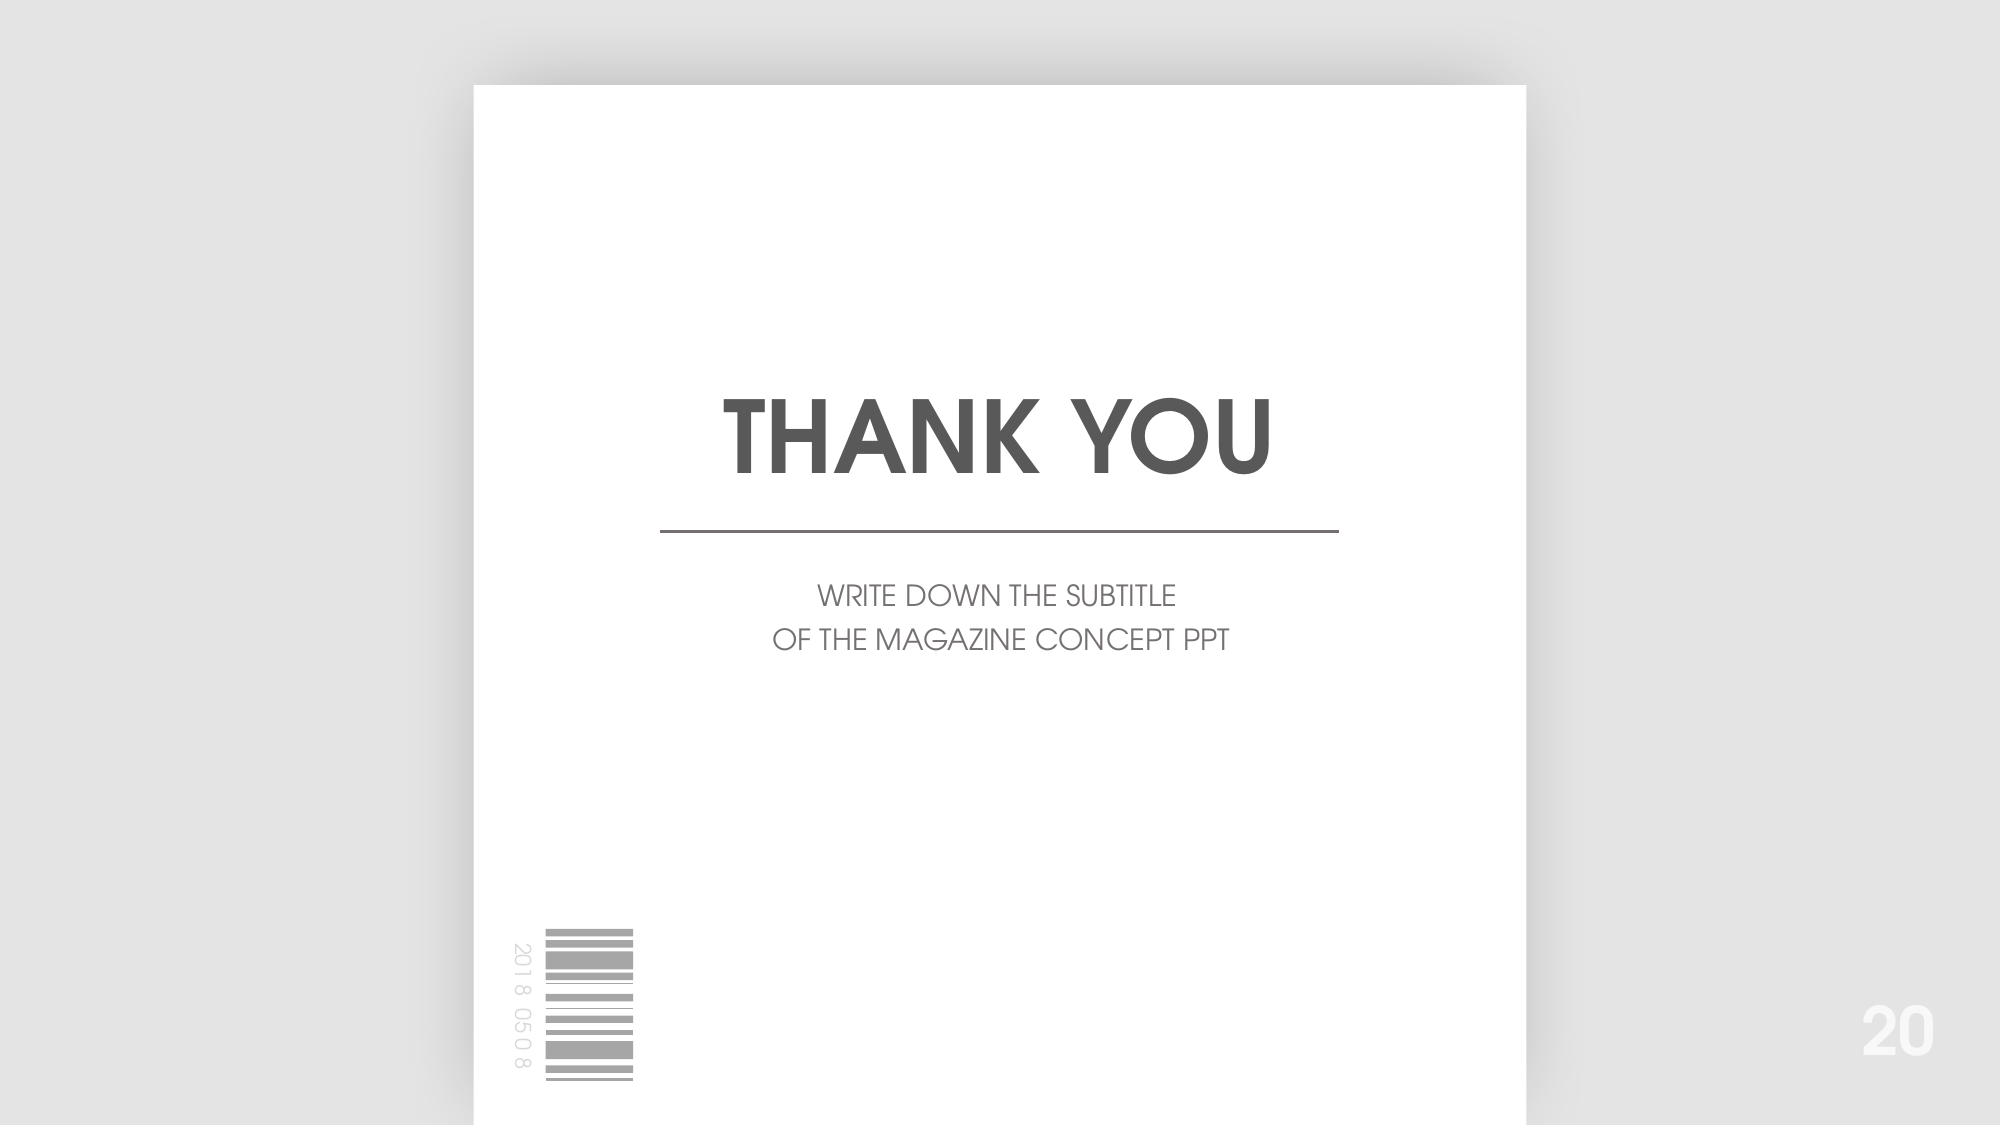

THANK YOU
WRITE DOWN THE SUBTITLE
OF THE MAGAZINE CONCEPT PPT

20
201 8  05 0 8